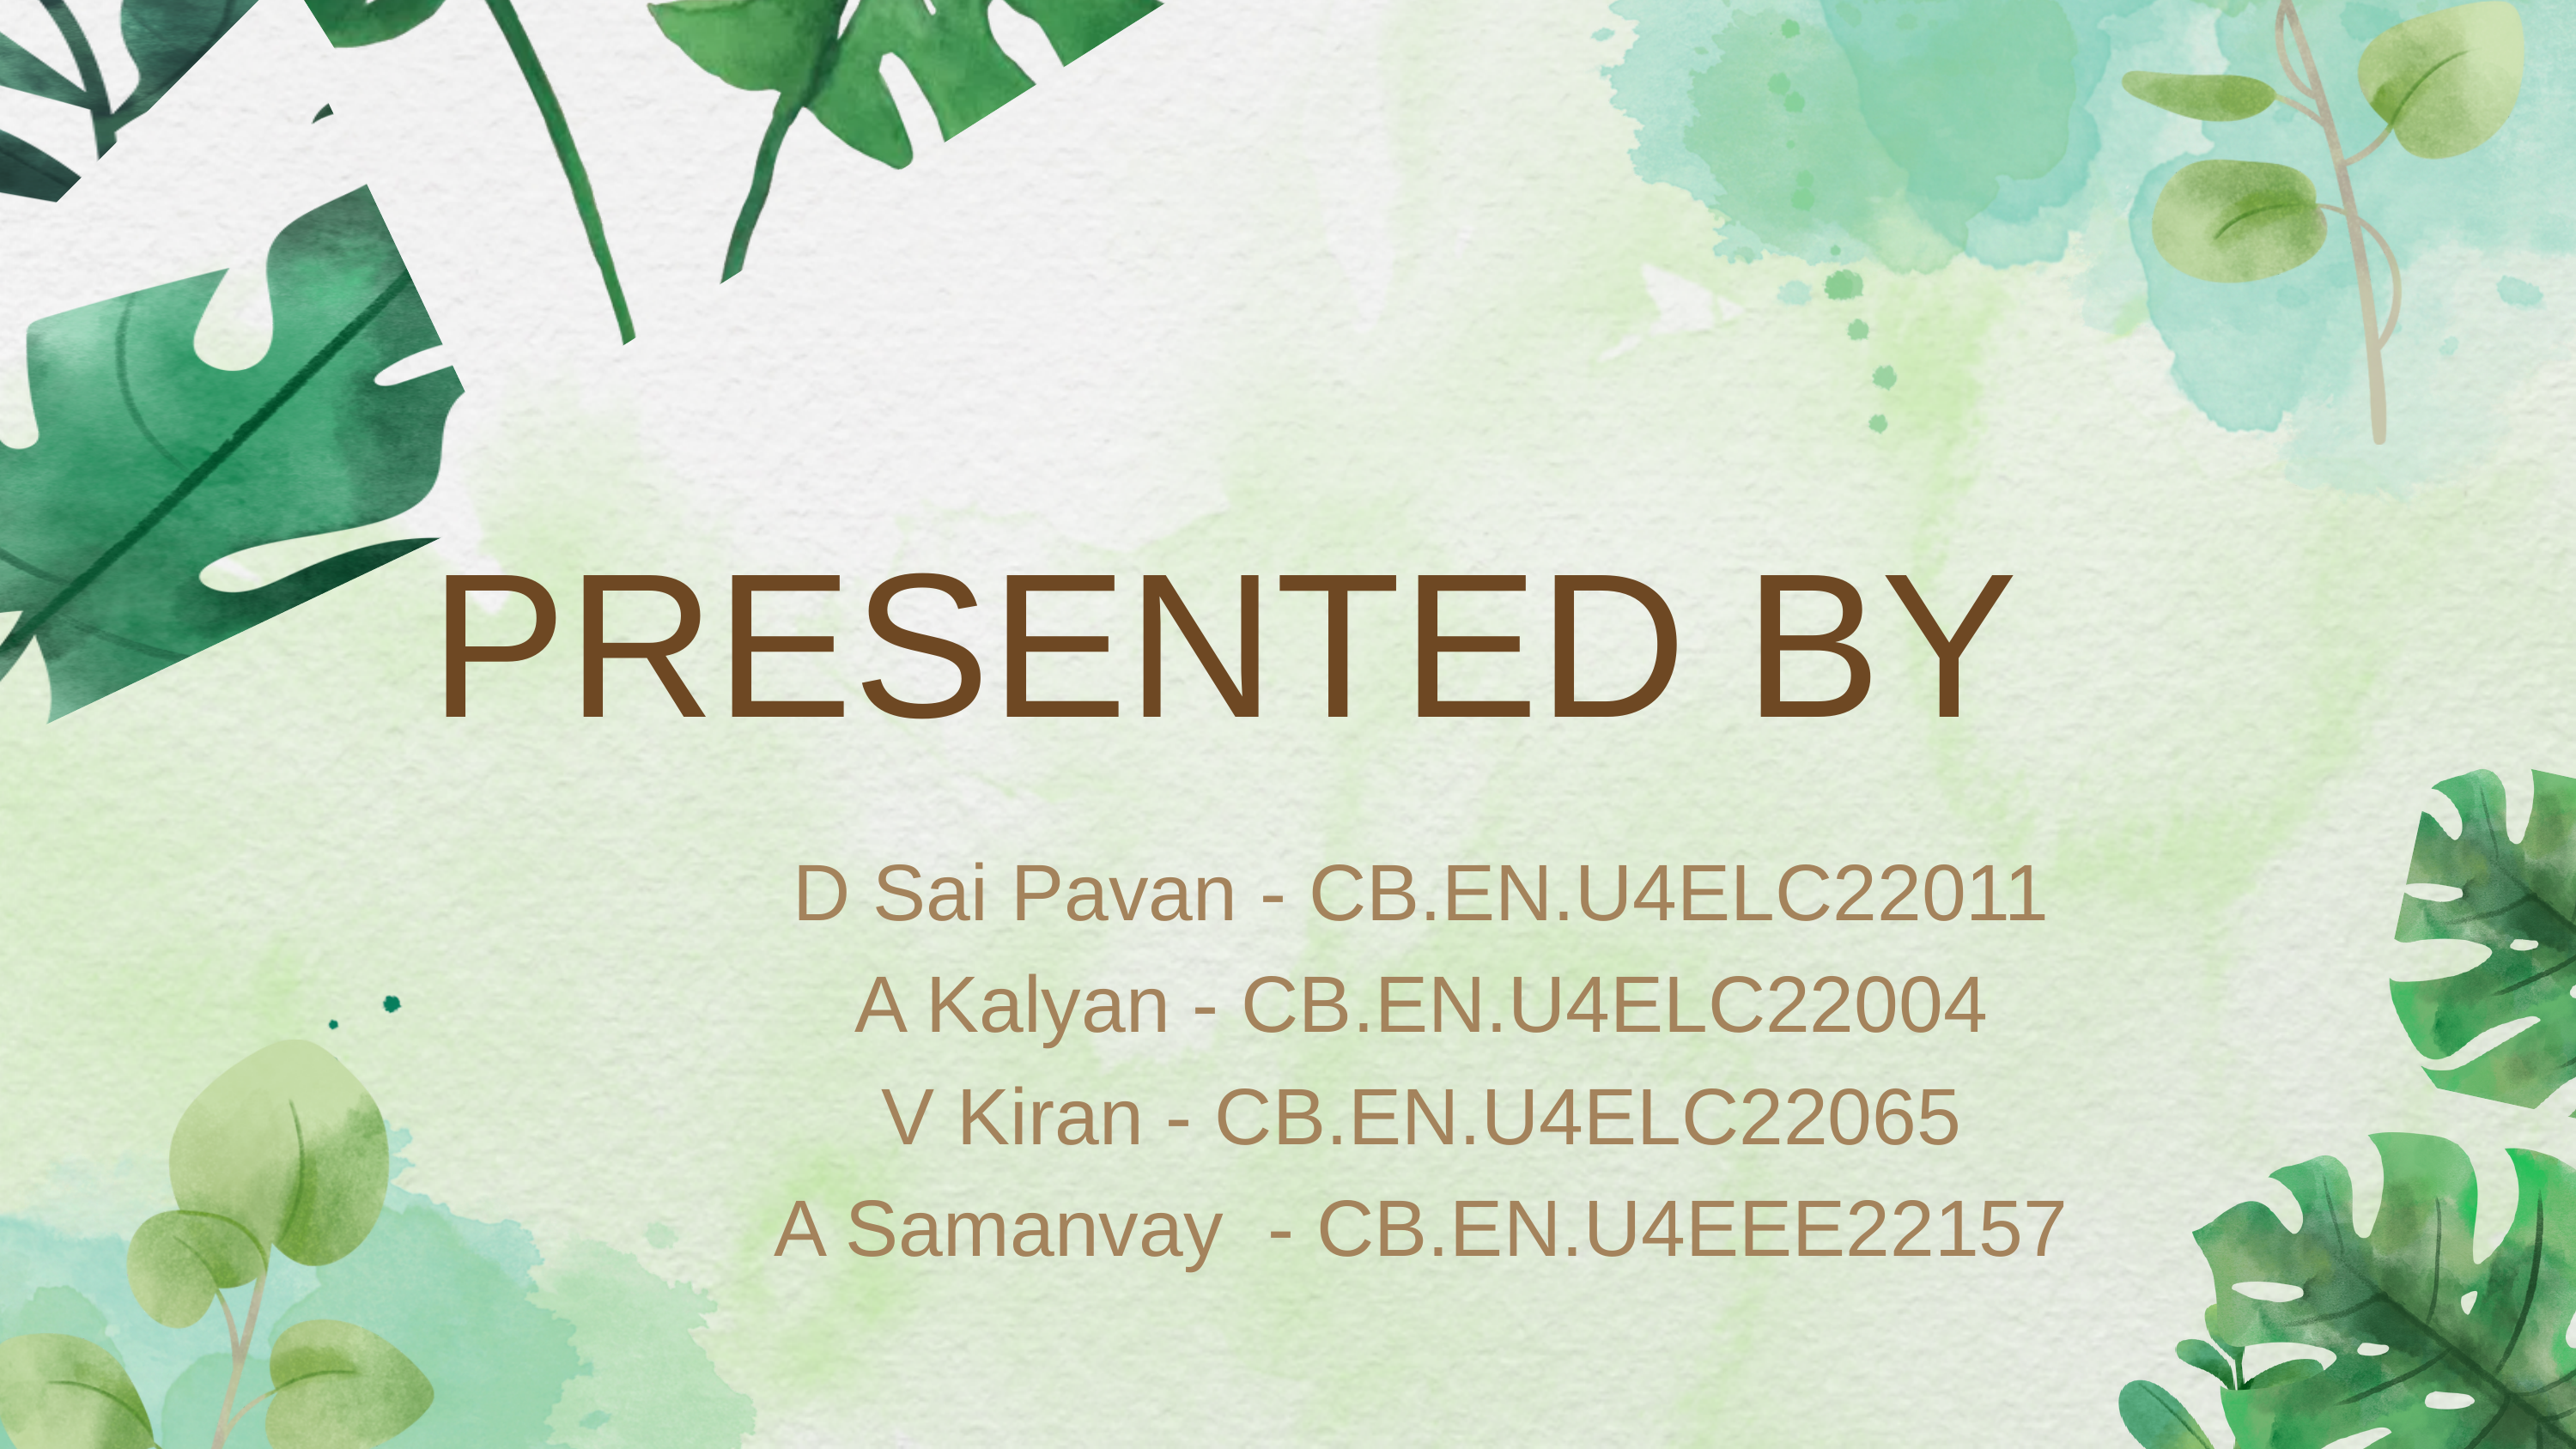

PRESENTED BY

D Sai Pavan - CB.EN.U4ELC22011
A Kalyan - CB.EN.U4ELC22004
V Kiran - CB.EN.U4ELC22065
A Samanvay  - CB.EN.U4EEE22157